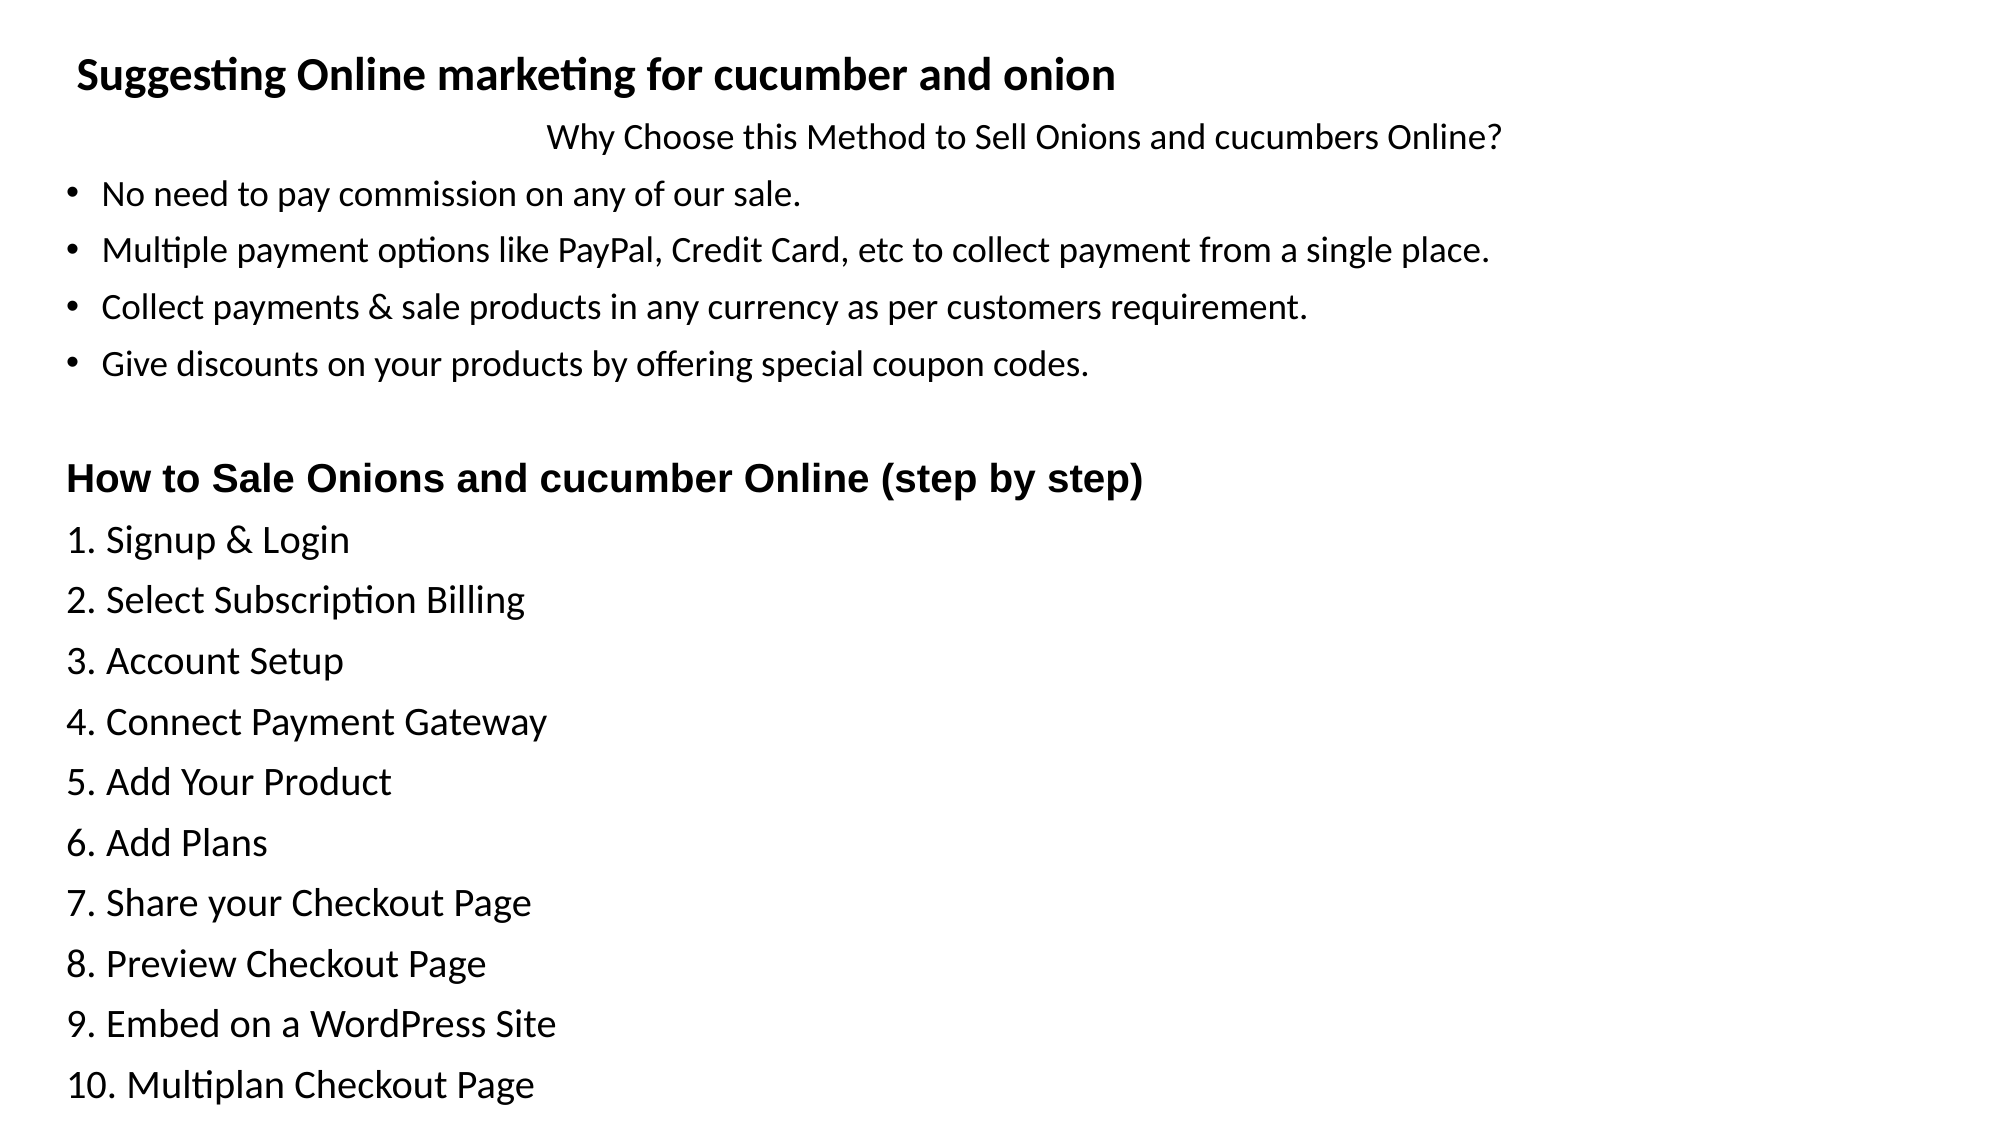

Suggesting Online marketing for cucumber and onion
Why Choose this Method to Sell Onions and cucumbers Online?
No need to pay commission on any of our sale.
Multiple payment options like PayPal, Credit Card, etc to collect payment from a single place.
Collect payments & sale products in any currency as per customers requirement.
Give discounts on your products by offering special coupon codes.

How to Sale Onions and cucumber Online (step by step)
1. Signup & Login
2. Select Subscription Billing
3. Account Setup
4. Connect Payment Gateway
5. Add Your Product
6. Add Plans
7. Share your Checkout Page
8. Preview Checkout Page
9. Embed on a WordPress Site
10. Multiplan Checkout Page